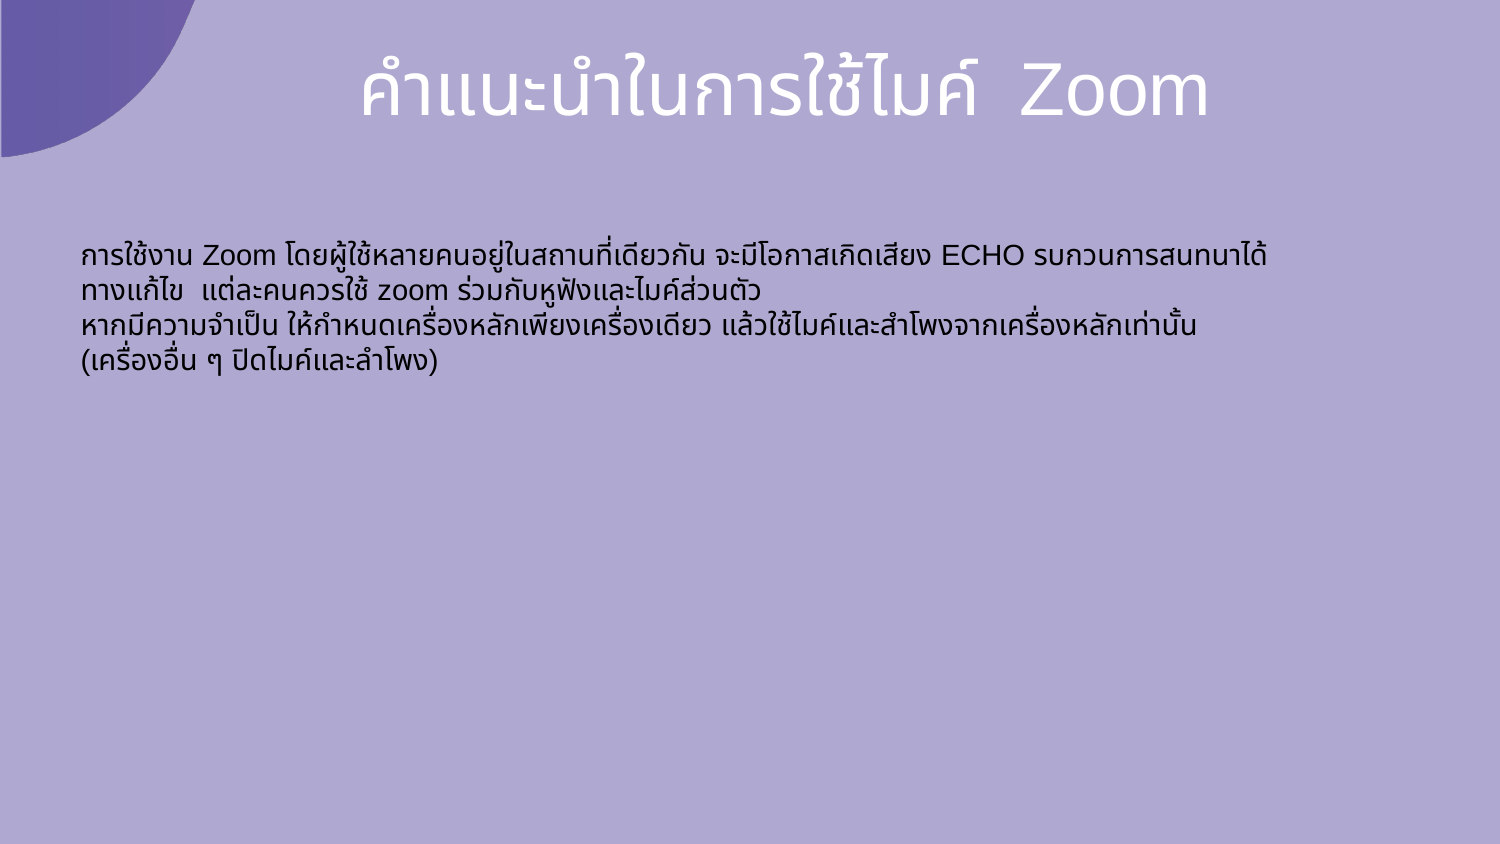

# คำแนะนำในการใช้ไมค์  Zoom
การใช้งาน Zoom โดยผู้ใช้หลายคนอยู่ในสถานที่เดียวกัน จะมีโอกาสเกิดเสียง ECHO รบกวนการสนทนาได้
ทางแก้ไข  แต่ละคนควรใช้ zoom ร่วมกับหูฟังและไมค์ส่วนตัว
หากมีความจำเป็น ให้กำหนดเครื่องหลักเพียงเครื่องเดียว แล้วใช้ไมค์และสำโพงจากเครื่องหลักเท่านั้น
(เครื่องอื่น ๆ ปิดไมค์และลำโพง)